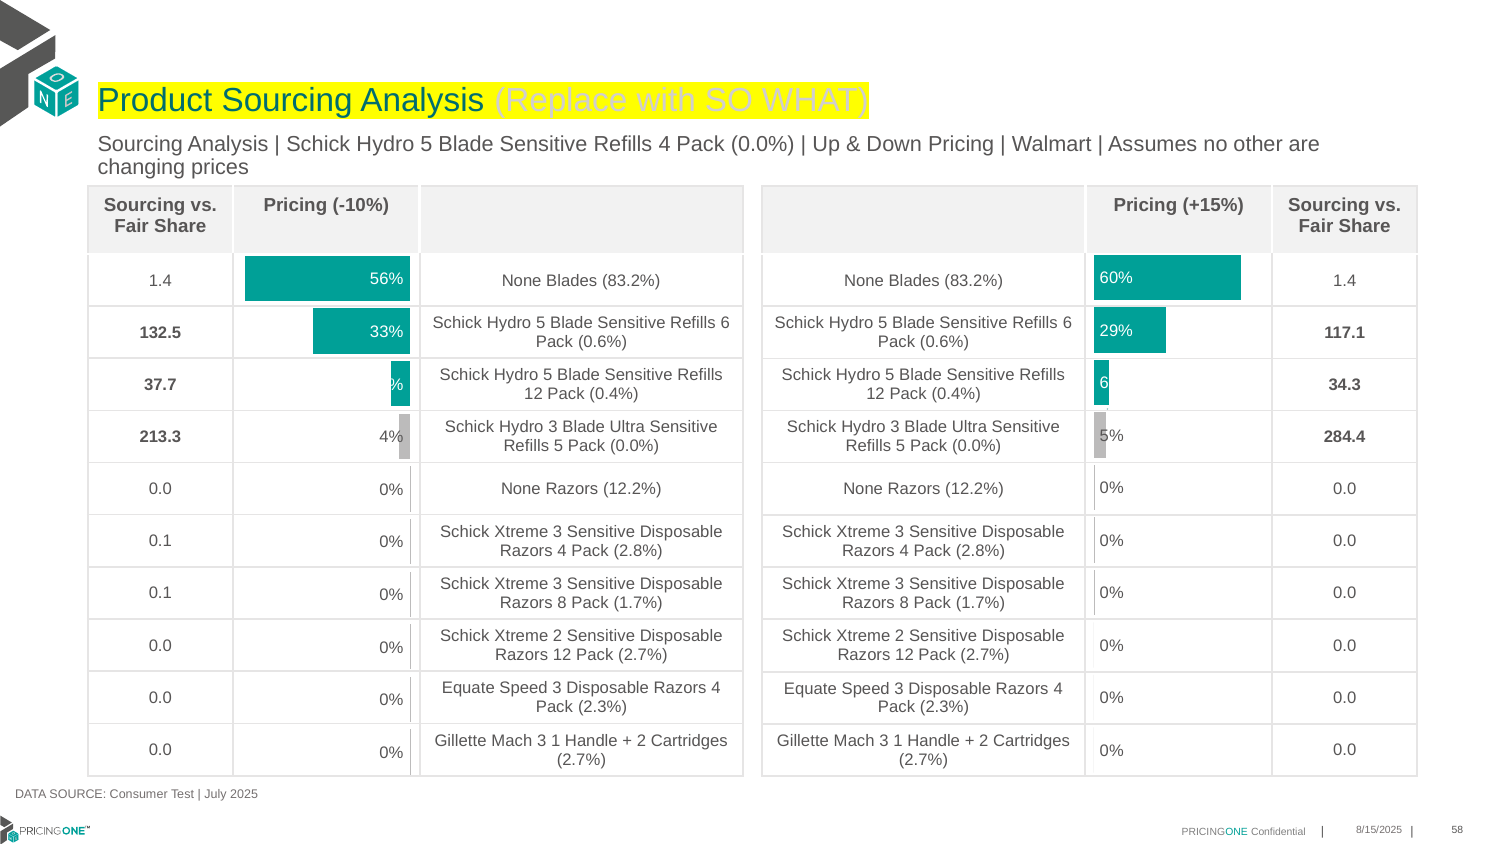

# Product Sourcing Analysis (Replace with SO WHAT)
Sourcing Analysis | Schick Hydro 5 Blade Sensitive Refills 4 Pack (0.0%) | Up & Down Pricing | Walmart | Assumes no other are changing prices
| Sourcing vs. Fair Share | Pricing (-10%) |  |
| --- | --- | --- |
| 1.4 |  | None Blades (83.2%) |
| 132.5 |  | Schick Hydro 5 Blade Sensitive Refills 6 Pack (0.6%) |
| 37.7 |  | Schick Hydro 5 Blade Sensitive Refills 12 Pack (0.4%) |
| 213.3 |  | Schick Hydro 3 Blade Ultra Sensitive Refills 5 Pack (0.0%) |
| 0.0 |  | None Razors (12.2%) |
| 0.1 |  | Schick Xtreme 3 Sensitive Disposable Razors 4 Pack (2.8%) |
| 0.1 |  | Schick Xtreme 3 Sensitive Disposable Razors 8 Pack (1.7%) |
| 0.0 |  | Schick Xtreme 2 Sensitive Disposable Razors 12 Pack (2.7%) |
| 0.0 |  | Equate Speed 3 Disposable Razors 4 Pack (2.3%) |
| 0.0 |  | Gillette Mach 3 1 Handle + 2 Cartridges (2.7%) |
|  | Pricing (+15%) | Sourcing vs. Fair Share |
| --- | --- | --- |
| None Blades (83.2%) |  | 1.4 |
| Schick Hydro 5 Blade Sensitive Refills 6 Pack (0.6%) |  | 117.1 |
| Schick Hydro 5 Blade Sensitive Refills 12 Pack (0.4%) |  | 34.3 |
| Schick Hydro 3 Blade Ultra Sensitive Refills 5 Pack (0.0%) |  | 284.4 |
| None Razors (12.2%) |  | 0.0 |
| Schick Xtreme 3 Sensitive Disposable Razors 4 Pack (2.8%) |  | 0.0 |
| Schick Xtreme 3 Sensitive Disposable Razors 8 Pack (1.7%) |  | 0.0 |
| Schick Xtreme 2 Sensitive Disposable Razors 12 Pack (2.7%) |  | 0.0 |
| Equate Speed 3 Disposable Razors 4 Pack (2.3%) |  | 0.0 |
| Gillette Mach 3 1 Handle + 2 Cartridges (2.7%) |  | 0.0 |

### Chart

| Category | Schick Hydro 5 Blade Sensitive Refills 4 Pack (0.0%) |
|---|---|
| None Blades (83.2%) | 0.5957366605521373 |
| Schick Hydro 5 Blade Sensitive Refills 6 Pack (0.6%) | 0.29283192914640205 |
| Schick Hydro 5 Blade Sensitive Refills 12 Pack (0.4%) | 0.060170241067093296 |
| Schick Hydro 3 Blade Ultra Sensitive Refills 5 Pack (0.0%) | 0.05100444820301432 |
| None Razors (12.2%) | 0.0004734924803895991 |
| Schick Xtreme 3 Sensitive Disposable Razors 4 Pack (2.8%) | 0.0004183624434655927 |
| Schick Xtreme 3 Sensitive Disposable Razors 8 Pack (1.7%) | 0.0002654444745307349 |
| Schick Xtreme 2 Sensitive Disposable Razors 12 Pack (2.7%) | 0.00022864347886661848 |
| Equate Speed 3 Disposable Razors 4 Pack (2.3%) | 0.00022065562191173638 |
| Gillette Mach 3 1 Handle + 2 Cartridges (2.7%) | 0.00018202789251632948 |

### Chart

| Category | Schick Hydro 5 Blade Sensitive Refills 4 Pack (0.0%) |
|---|---|
| None Blades (83.2%) | 0.563961635696558 |
| Schick Hydro 5 Blade Sensitive Refills 6 Pack (0.6%) | 0.3311559030581266 |
| Schick Hydro 5 Blade Sensitive Refills 12 Pack (0.4%) | 0.06602154424695071 |
| Schick Hydro 3 Blade Ultra Sensitive Refills 5 Pack (0.0%) | 0.03826058677588461 |
| None Razors (12.2%) | 0.0011072696319116406 |
| Schick Xtreme 3 Sensitive Disposable Razors 4 Pack (2.8%) | 0.000978419293389748 |
| Schick Xtreme 3 Sensitive Disposable Razors 8 Pack (1.7%) | 0.0006207698923615878 |
| Schick Xtreme 2 Sensitive Disposable Razors 12 Pack (2.7%) | 0.000534722407888627 |
| Equate Speed 3 Disposable Razors 4 Pack (2.3%) | 0.0005160379553973194 |
| Gillette Mach 3 1 Handle + 2 Cartridges (2.7%) | 0.0004256598227811154 |
DATA SOURCE: Consumer Test | July 2025

8/15/2025
58